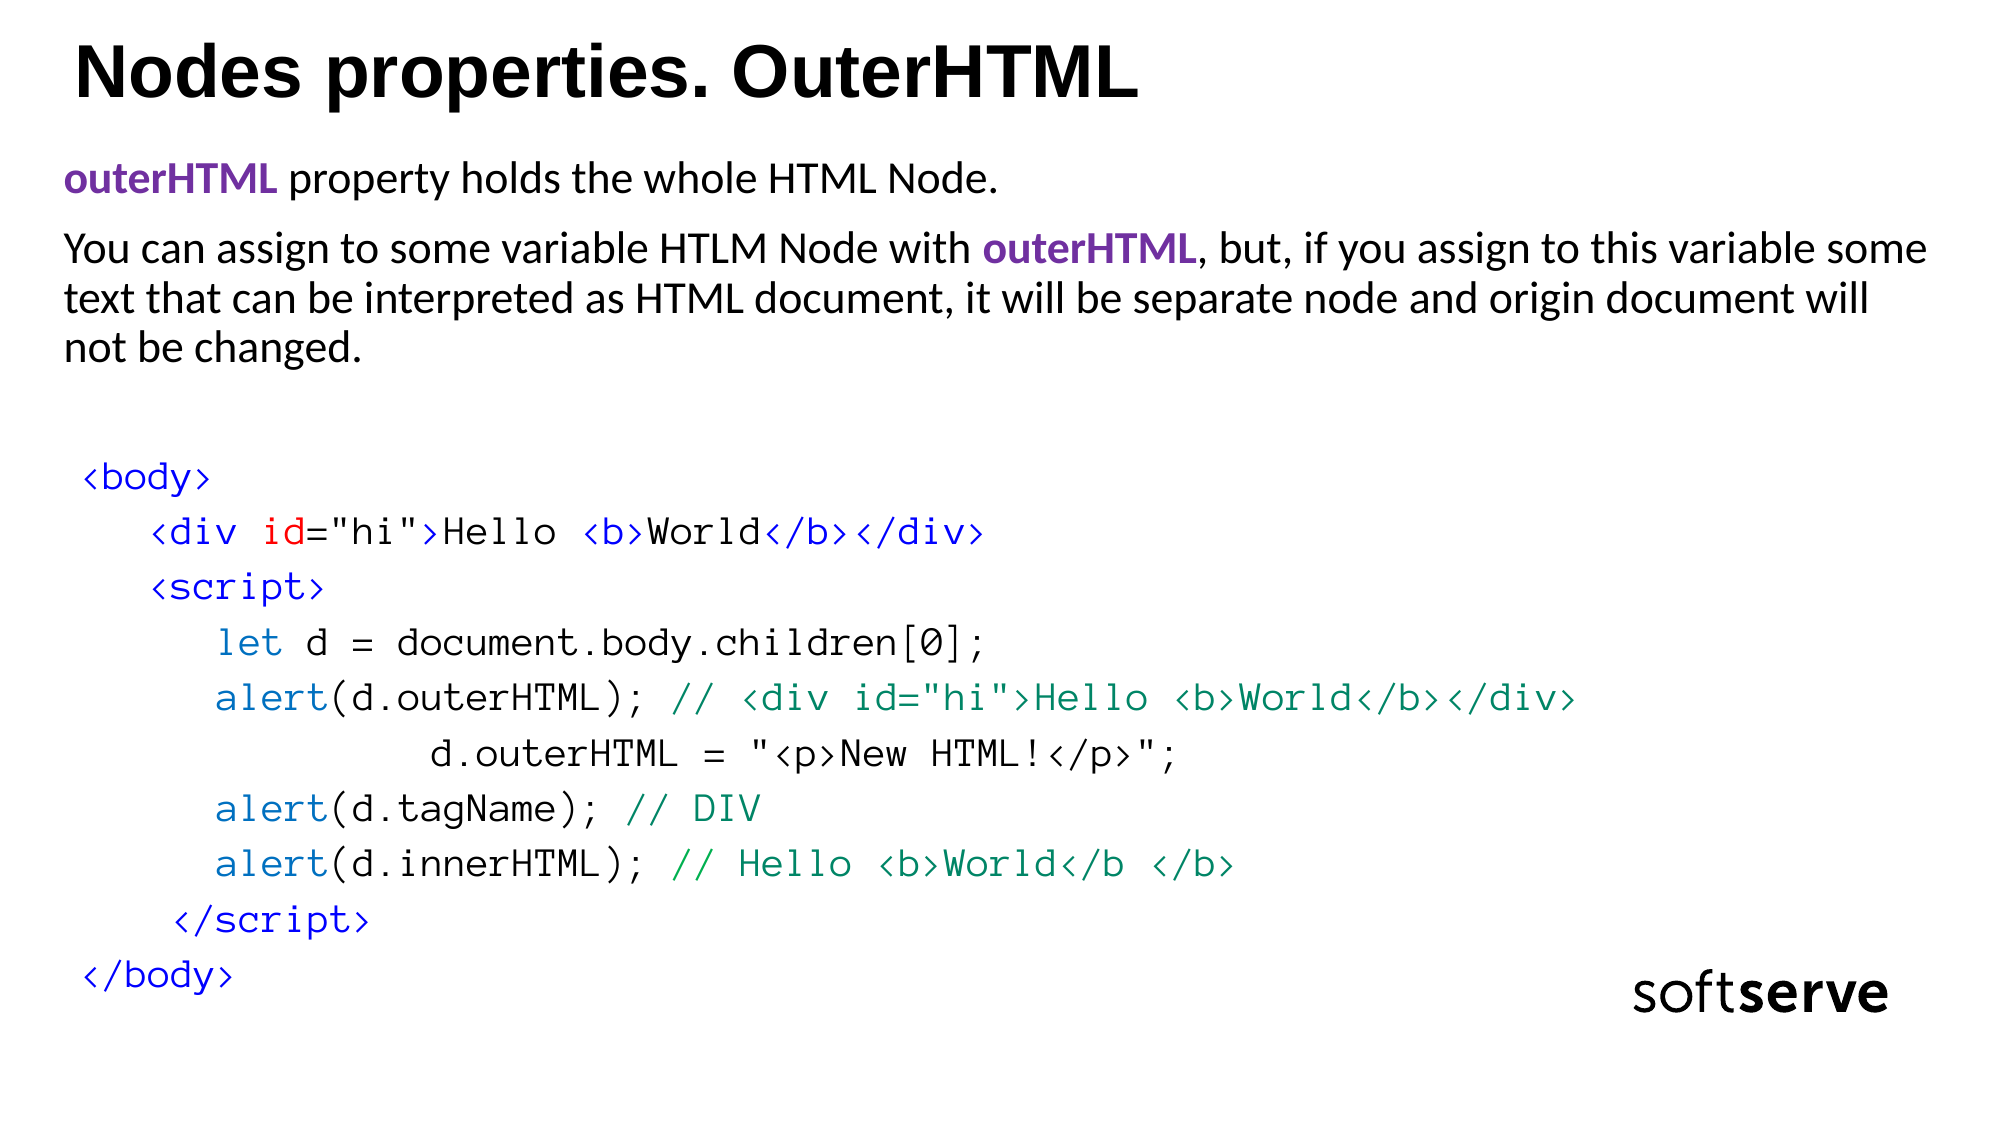

# Nodes properties. OuterHTML
outerHTML property holds the whole HTML Node.
You can assign to some variable HTLM Node with outerHTML, but, if you assign to this variable some text that can be interpreted as HTML document, it will be separate node and origin document will not be changed.

<body>
   <div id="hi">Hello <b>World</b></div>
   <script>
      let d = document.body.children[0];
      alert(d.outerHTML); // <div id="hi">Hello <b>World</b></div>
		   d.outerHTML = "<p>New HTML!</p>";
      alert(d.tagName); // DIV
      alert(d.innerHTML); // Hello <b>World</b </b>
    </script>
</body>